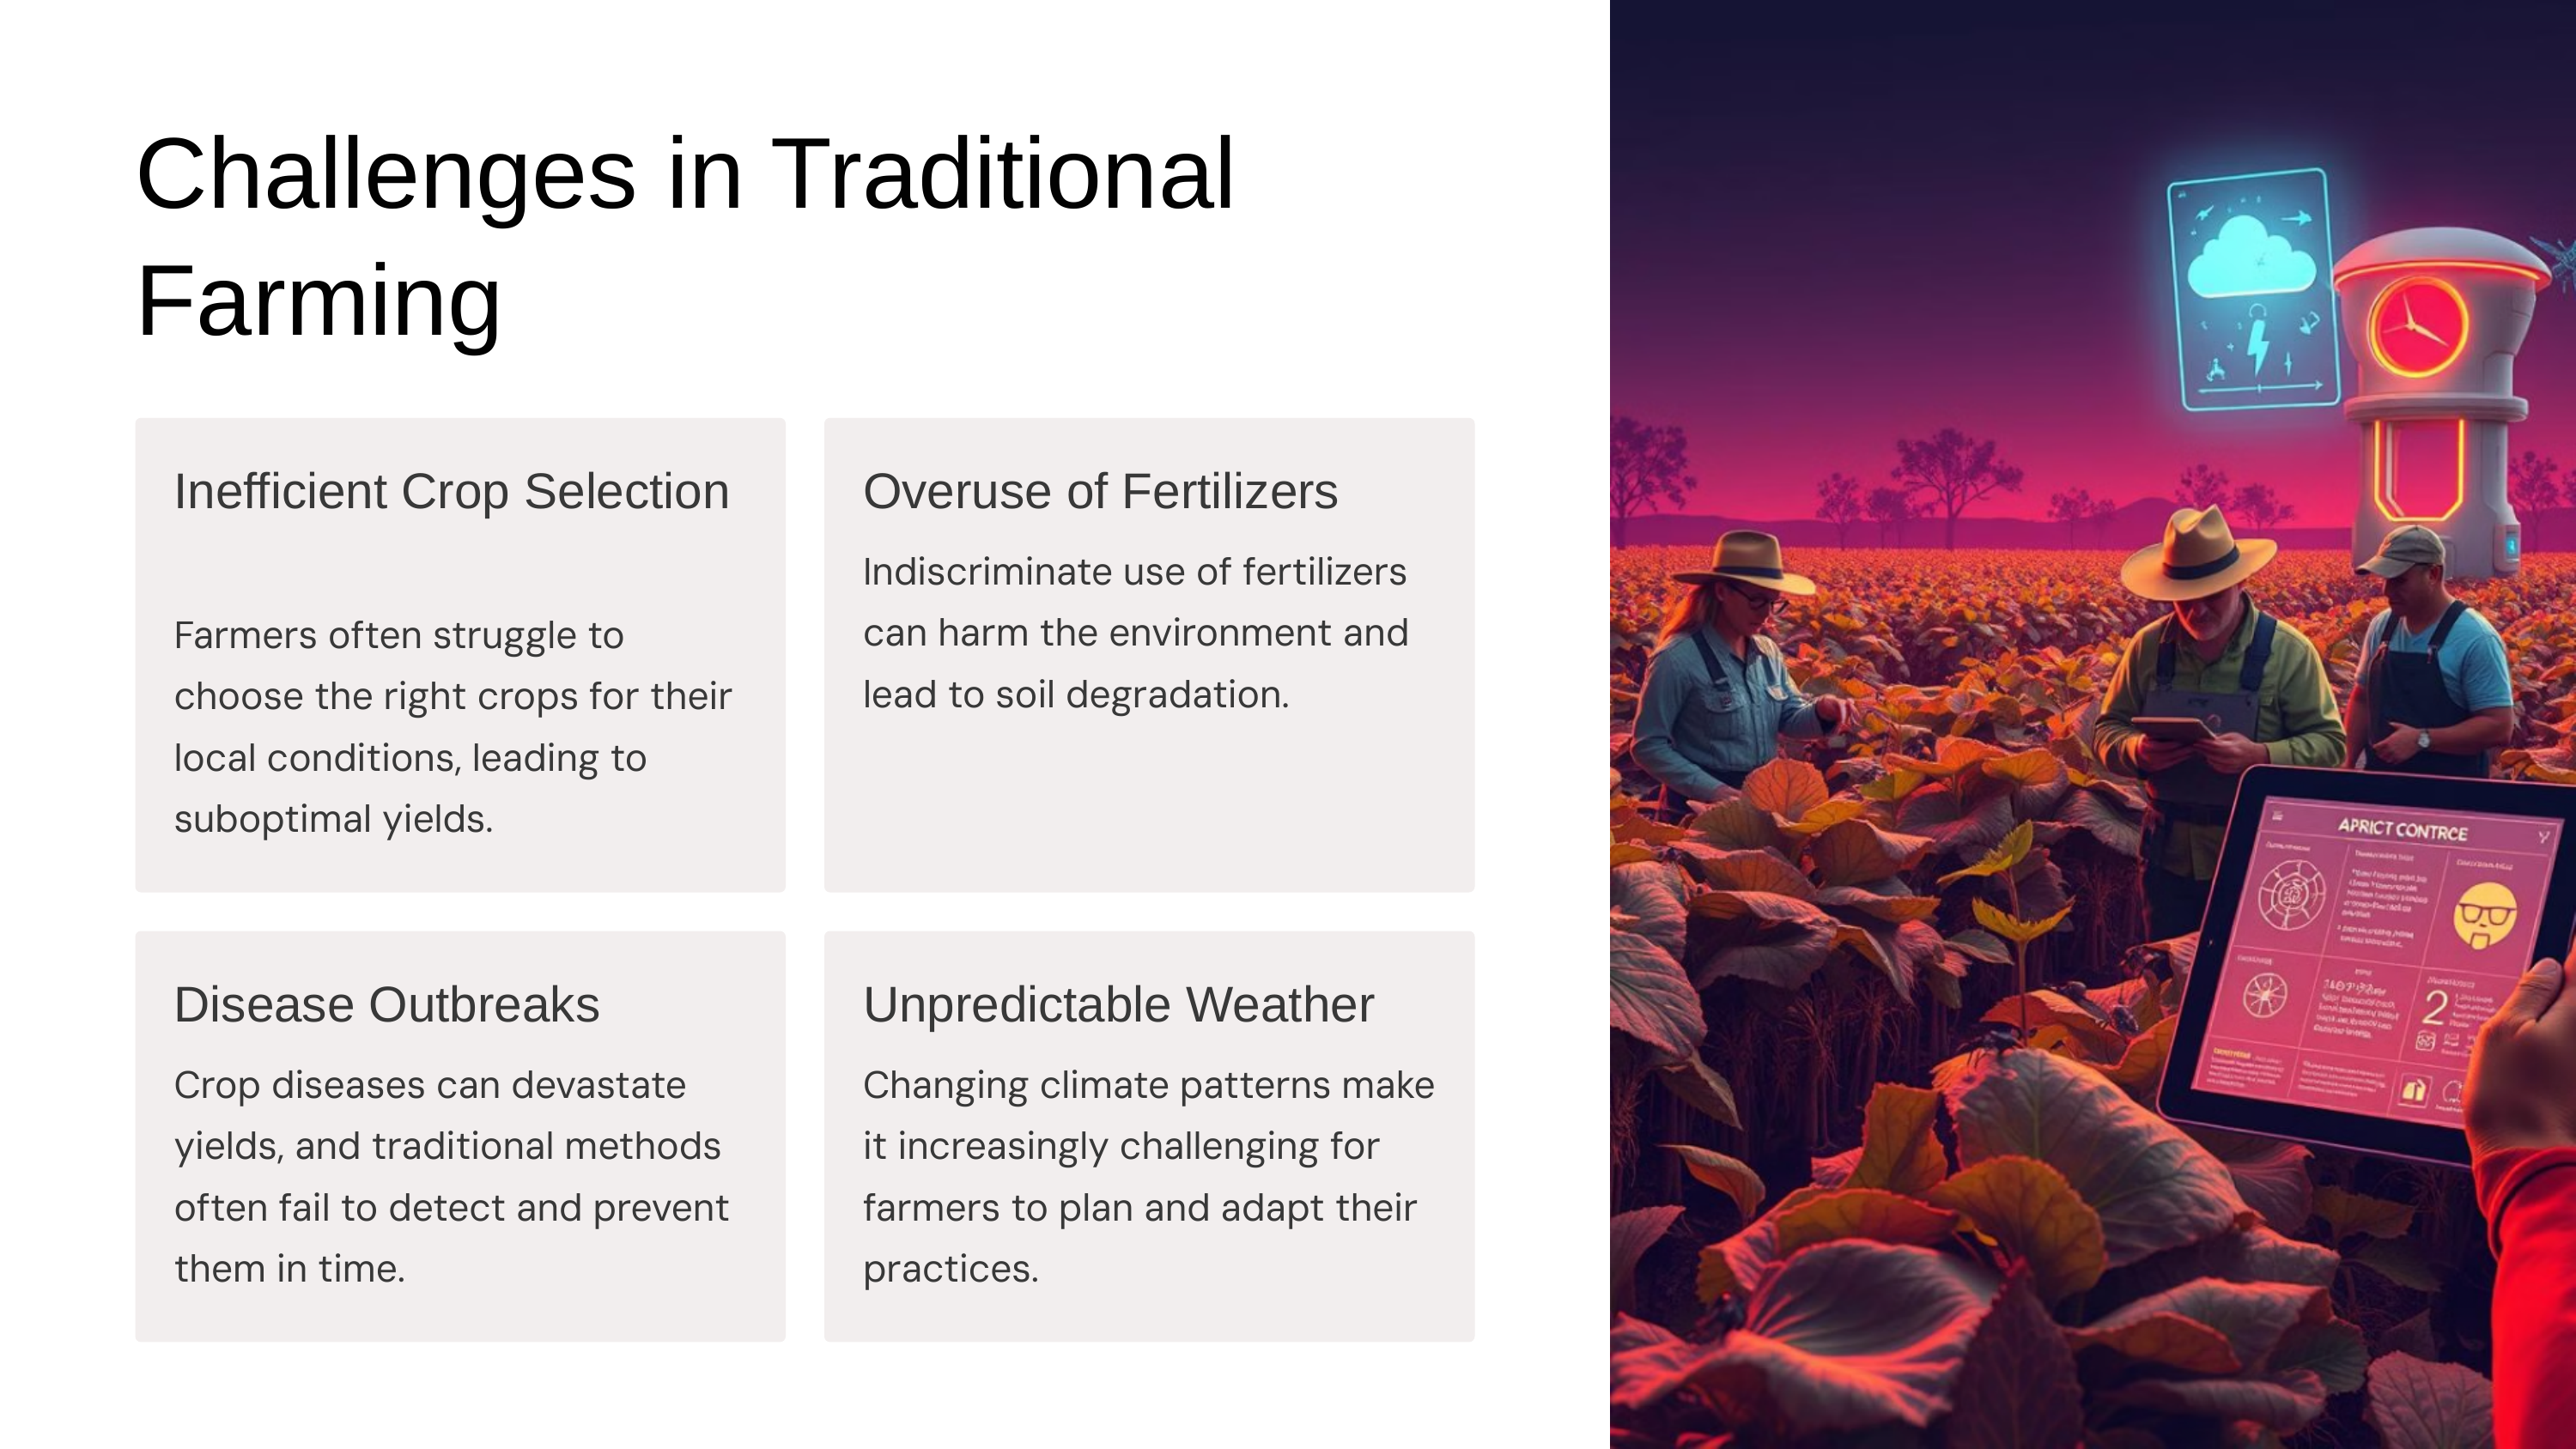

Challenges in Traditional Farming

Inefficient Crop Selection
Overuse of Fertilizers
Indiscriminate use of fertilizers can harm the environment and lead to soil degradation.
Farmers often struggle to choose the right crops for their local conditions, leading to suboptimal yields.

Disease Outbreaks
Unpredictable Weather
Crop diseases can devastate yields, and traditional methods often fail to detect and prevent them in time.
Changing climate patterns make it increasingly challenging for farmers to plan and adapt their practices.